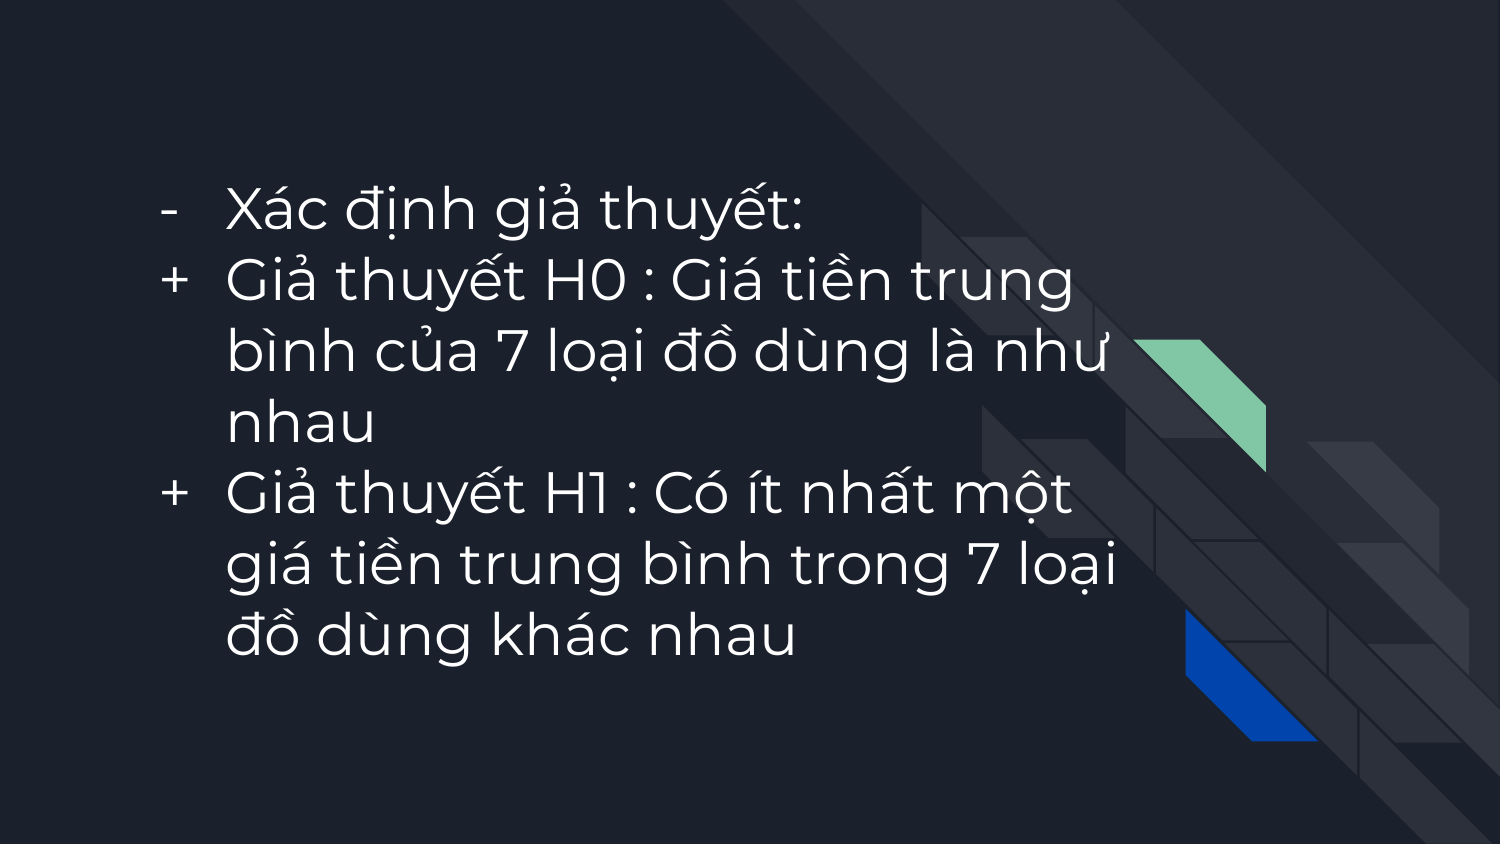

# Xác định giả thuyết:
Giả thuyết H0 : Giá tiền trung bình của 7 loại đồ dùng là như nhau
Giả thuyết H1 : Có ít nhất một giá tiền trung bình trong 7 loại đồ dùng khác nhau